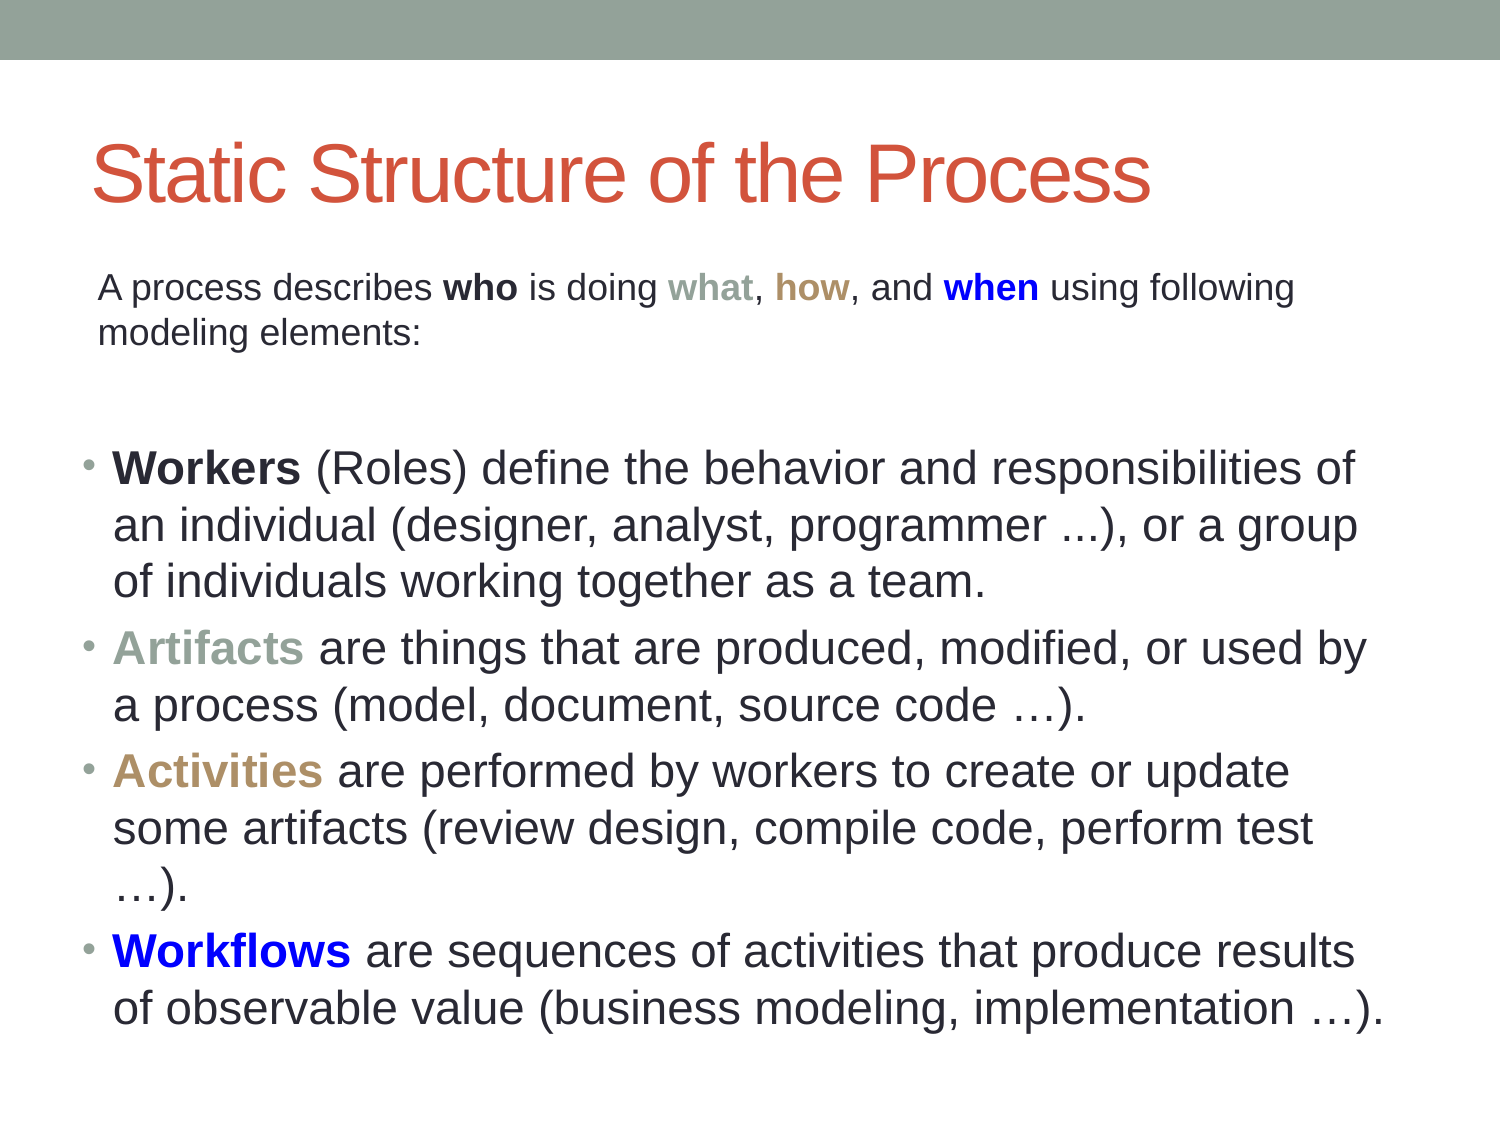

# Static Structure of the Process
A process describes who is doing what, how, and when using following modeling elements:
Workers (Roles) define the behavior and responsibilities of an individual (designer, analyst, programmer ...), or a group of individuals working together as a team.
Artifacts are things that are produced, modified, or used by a process (model, document, source code …).
Activities are performed by workers to create or update some artifacts (review design, compile code, perform test …).
Workflows are sequences of activities that produce results of observable value (business modeling, implementation …).